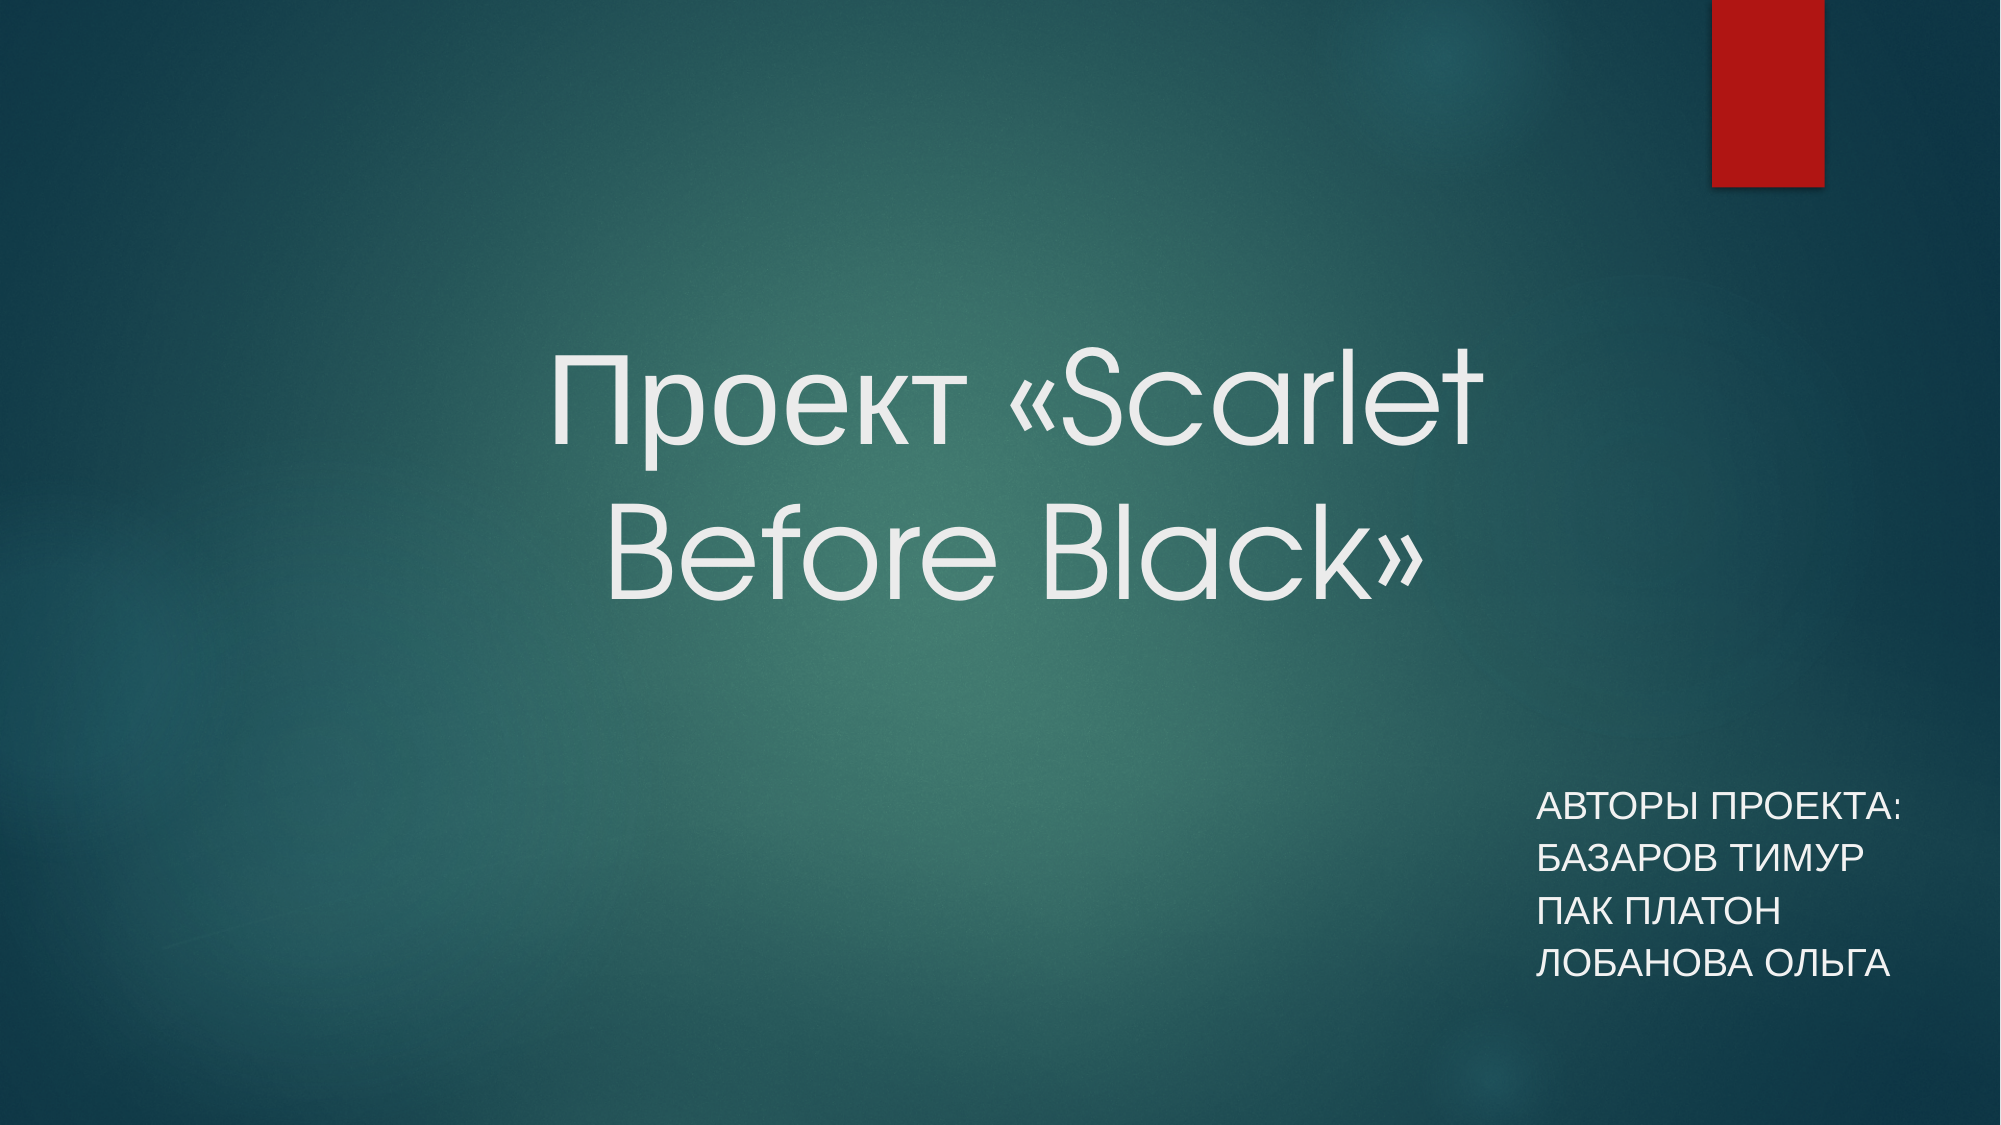

# Проект «Scarlet Before Black»
Авторы проекта:
Базаров Тимур
Пак Платон
Лобанова Ольга